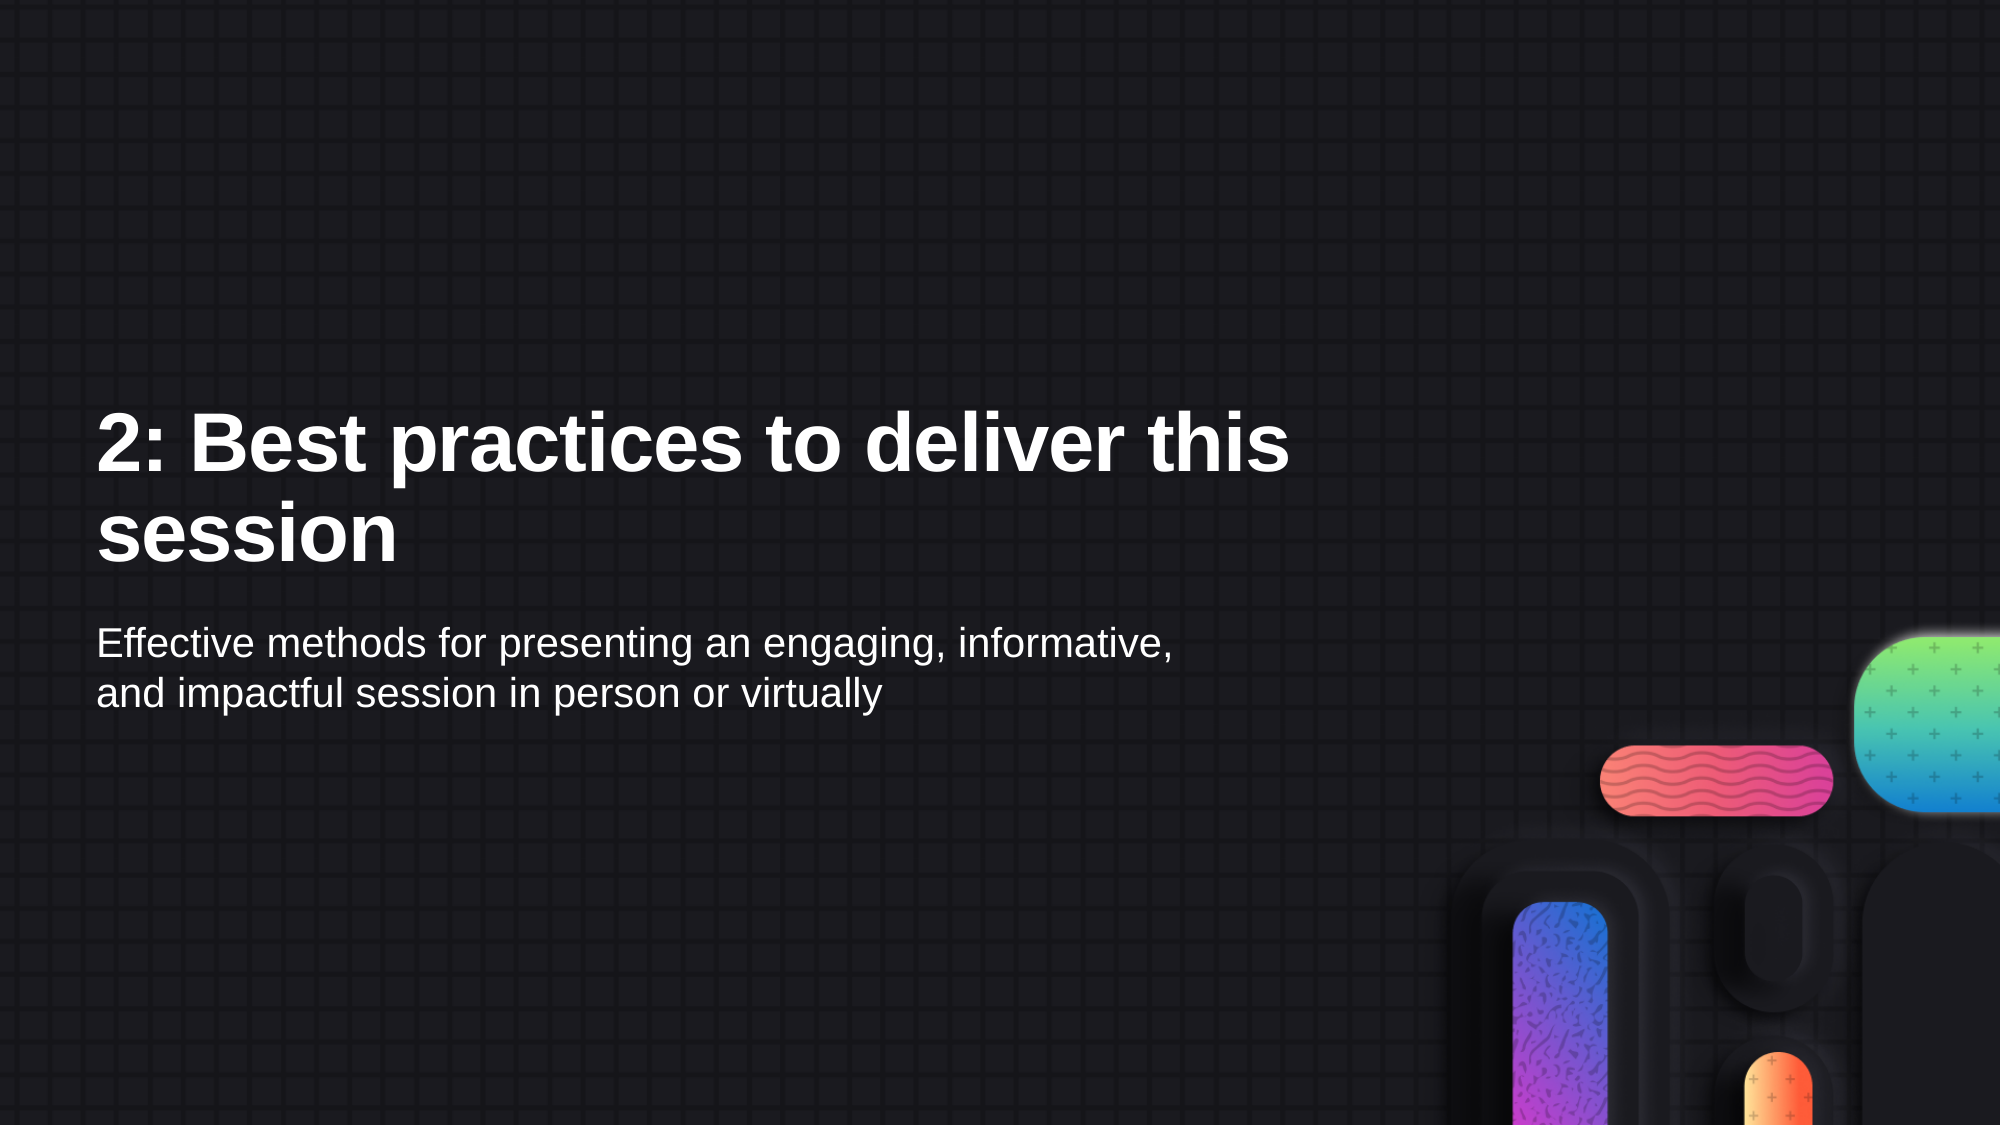

# 2: Best practices to deliver this session
Effective methods for presenting an engaging, informative, and impactful session in person or virtually